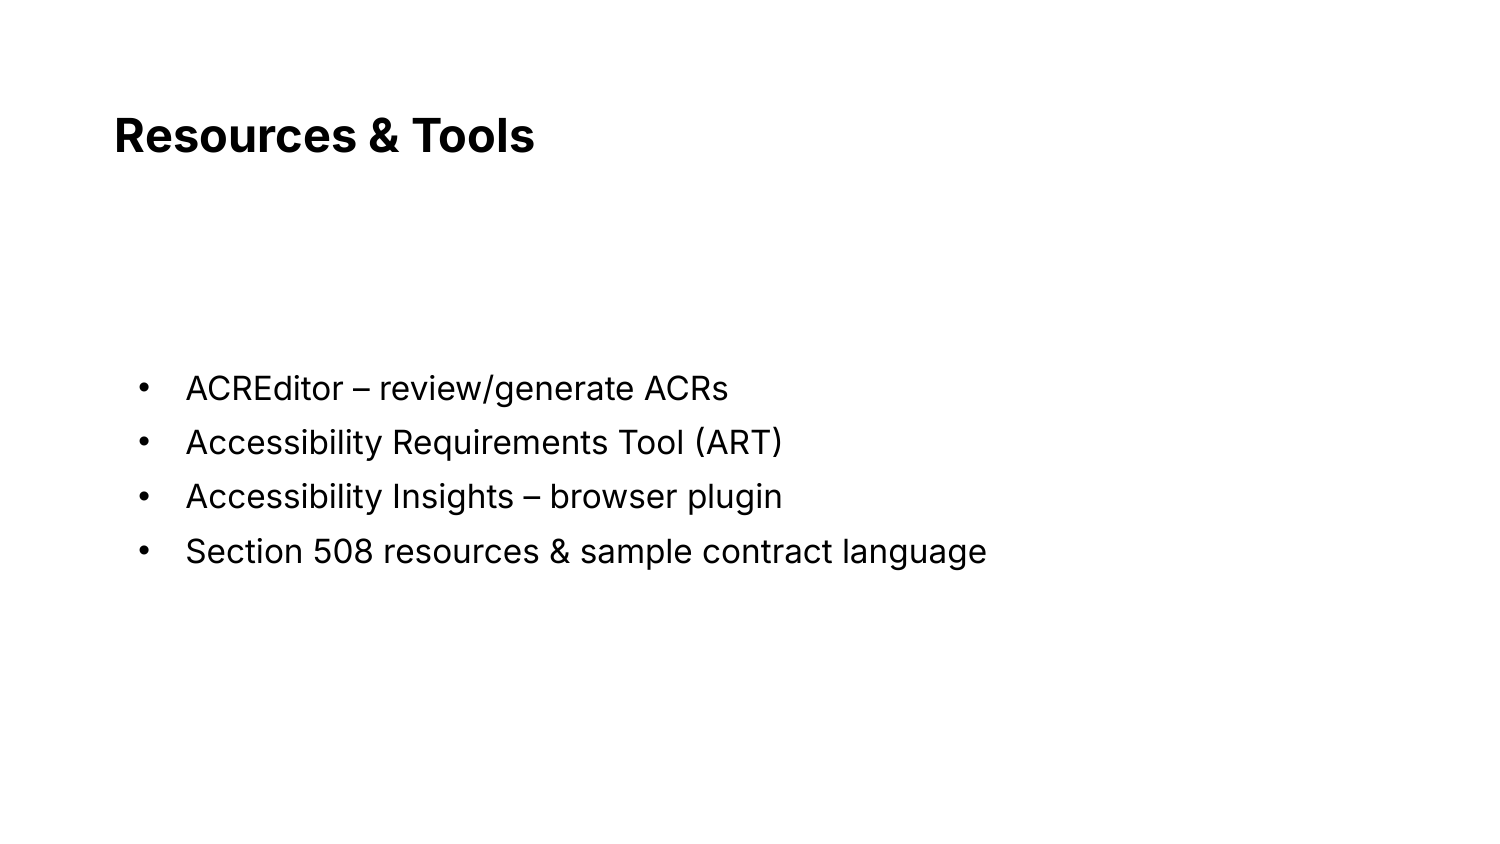

Resources & Tools
ACREditor – review/generate ACRs
Accessibility Requirements Tool (ART)
Accessibility Insights – browser plugin
Section 508 resources & sample contract language